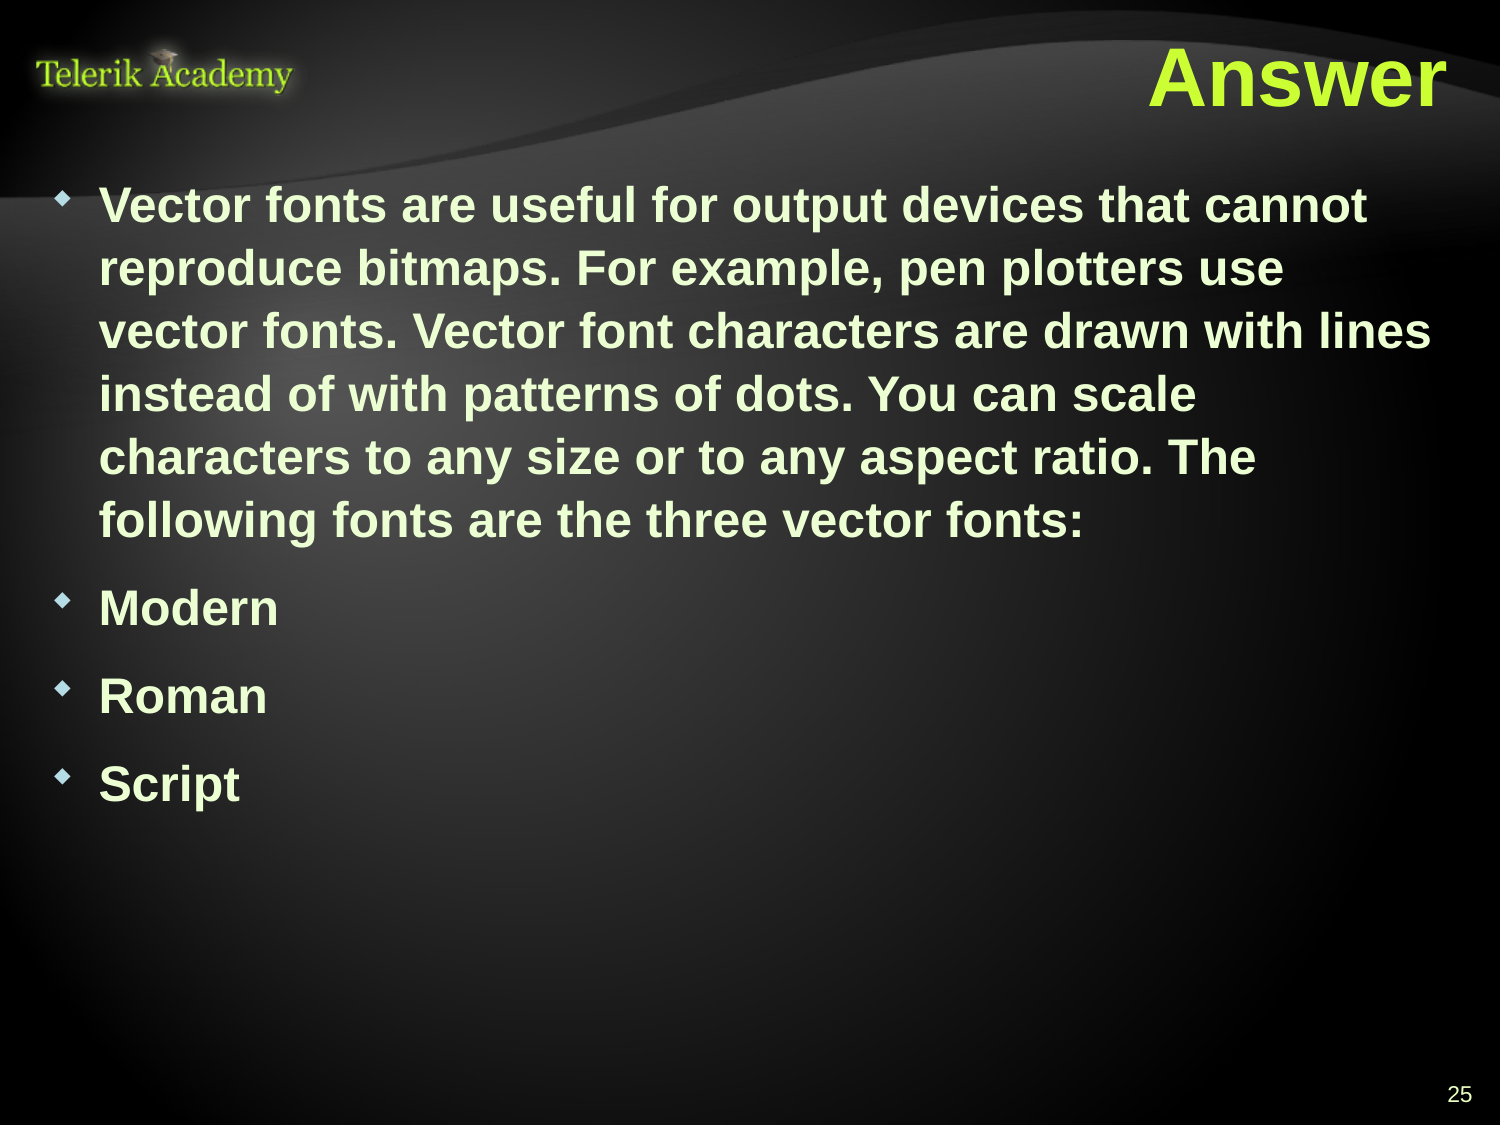

# Answer
Vector fonts are useful for output devices that cannot reproduce bitmaps. For example, pen plotters use vector fonts. Vector font characters are drawn with lines instead of with patterns of dots. You can scale characters to any size or to any aspect ratio. The following fonts are the three vector fonts:
Modern
Roman
Script
25